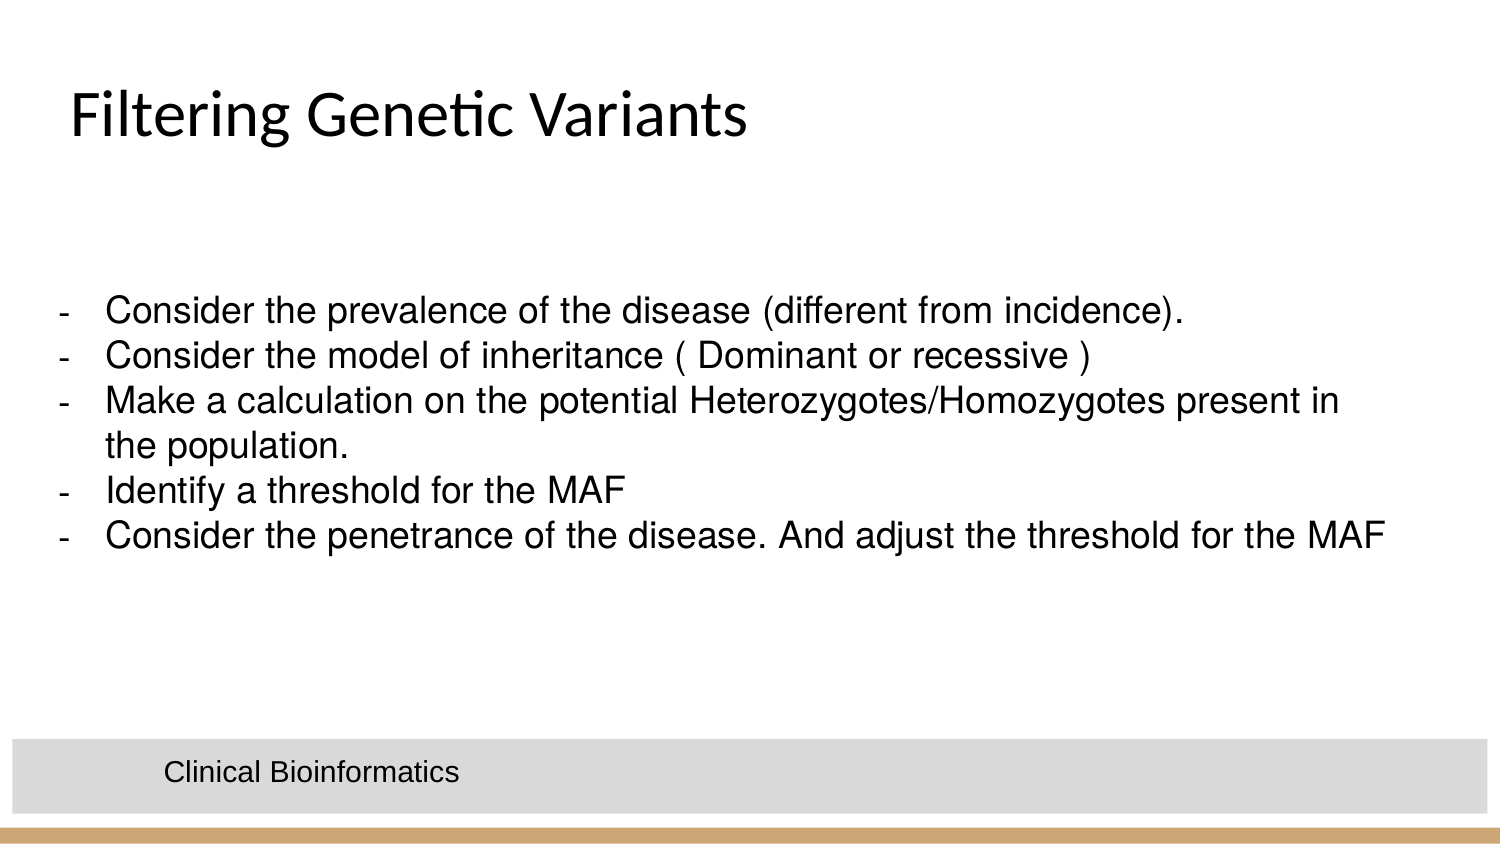

# Filtering Genetic Variants
Consider the prevalence of the disease (different from incidence).
Consider the model of inheritance ( Dominant or recessive )
Make a calculation on the potential Heterozygotes/Homozygotes present in
the population.
Identify a threshold for the MAF
Consider the penetrance of the disease. And adjust the threshold for the MAF
Clinical Bioinformatics